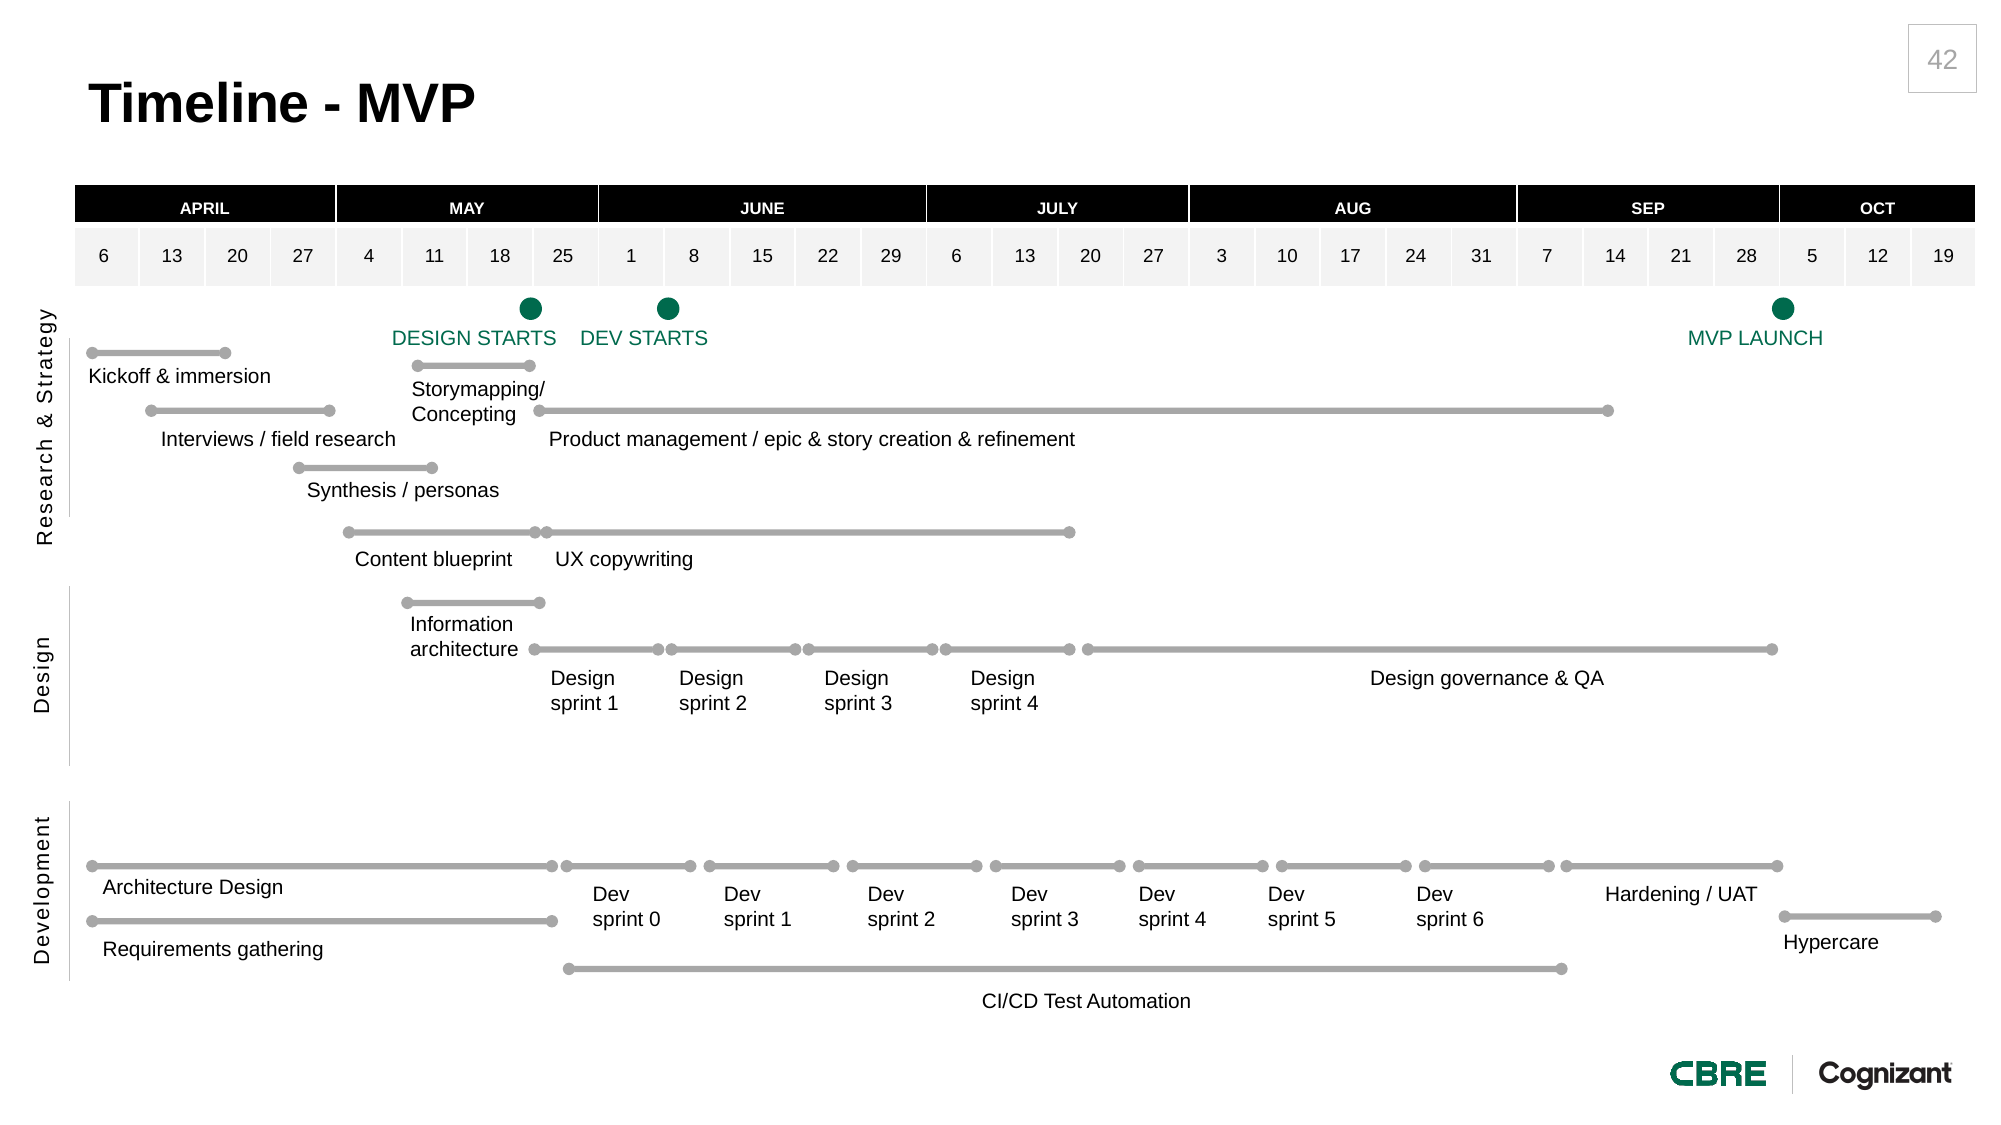

# Timeline - MVP
| APRIL |  |  |  | MAY |  |  |  | JUNE |  |  |  |  | JULY |  |  |  | AUG |  |  |  |  | SEP |  |  |  | OCT |  |  |
| --- | --- | --- | --- | --- | --- | --- | --- | --- | --- | --- | --- | --- | --- | --- | --- | --- | --- | --- | --- | --- | --- | --- | --- | --- | --- | --- | --- | --- |
| 6 | 13 | 20 | 27 | 4 | 11 | 18 | 25 | 1 | 8 | 15 | 22 | 29 | 6 | 13 | 20 | 27 | 3 | 10 | 17 | 24 | 31 | 7 | 14 | 21 | 28 | 5 | 12 | 19 |

MVP LAUNCH
DESIGN STARTS
DEV STARTS
Kickoff & immersion
Storymapping/
Concepting
Research & Strategy
Interviews / field research
Product management / epic & story creation & refinement
Synthesis / personas
Content blueprint
UX copywriting
Information
architecture
Design
sprint 1
Design
sprint 2
Design
sprint 3
Design
sprint 4
Design governance & QA
Design
Architecture Design
Dev
sprint 0
Dev
sprint 1
Dev
sprint 2
Dev
sprint 3
Dev
sprint 4
Dev
sprint 5
Dev
sprint 6
Hardening / UAT
Development
Hypercare
Requirements gathering
CI/CD Test Automation